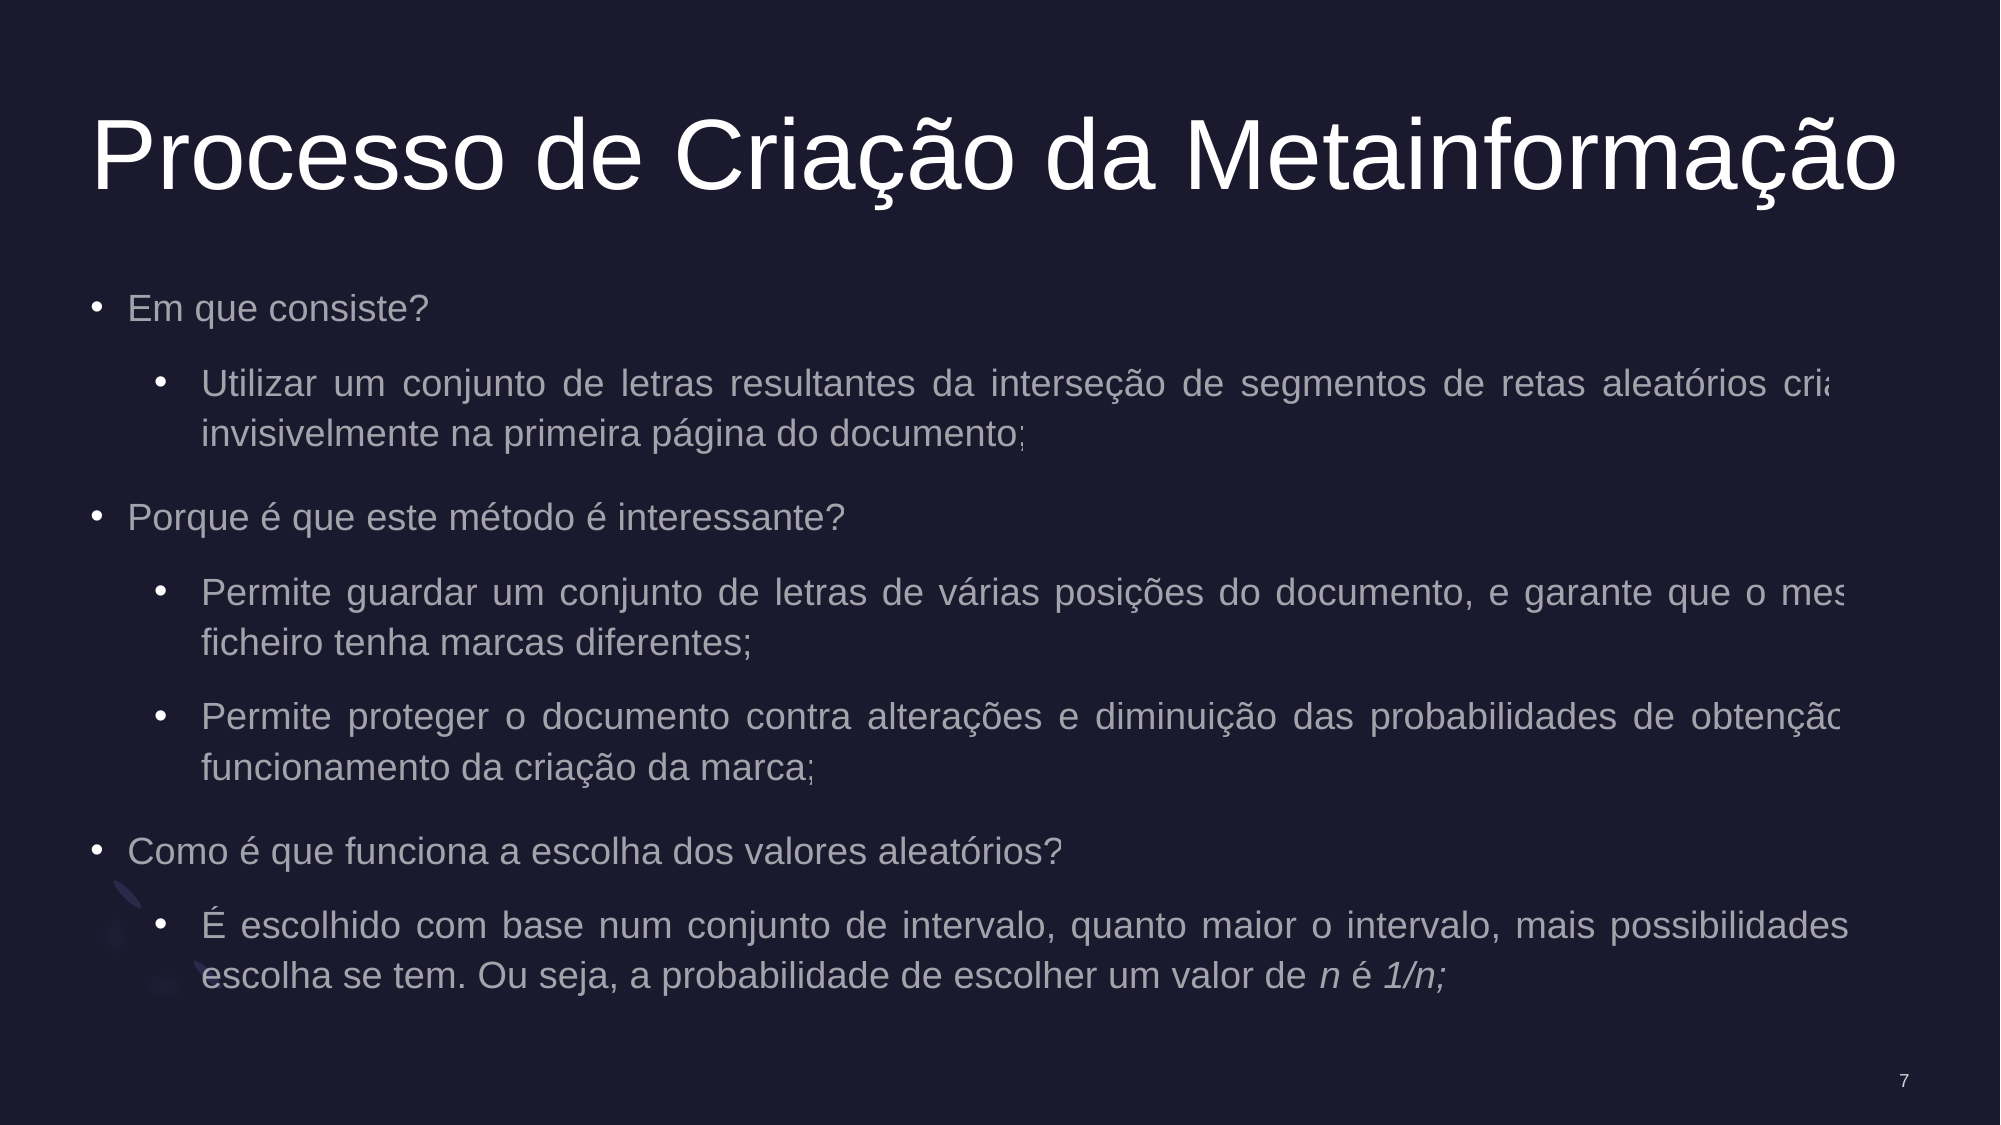

# Processo de Criação da Metainformação
Em que consiste?
Utilizar um conjunto de letras resultantes da interseção de segmentos de retas aleatórios criados invisivelmente na primeira página do documento;
Porque é que este método é interessante?
Permite guardar um conjunto de letras de várias posições do documento, e garante que o mesmo ficheiro tenha marcas diferentes;
Permite proteger o documento contra alterações e diminuição das probabilidades de obtenção do funcionamento da criação da marca;
Como é que funciona a escolha dos valores aleatórios?
É escolhido com base num conjunto de intervalo, quanto maior o intervalo, mais possibilidades de escolha se tem. Ou seja, a probabilidade de escolher um valor de n é 1/n;

7